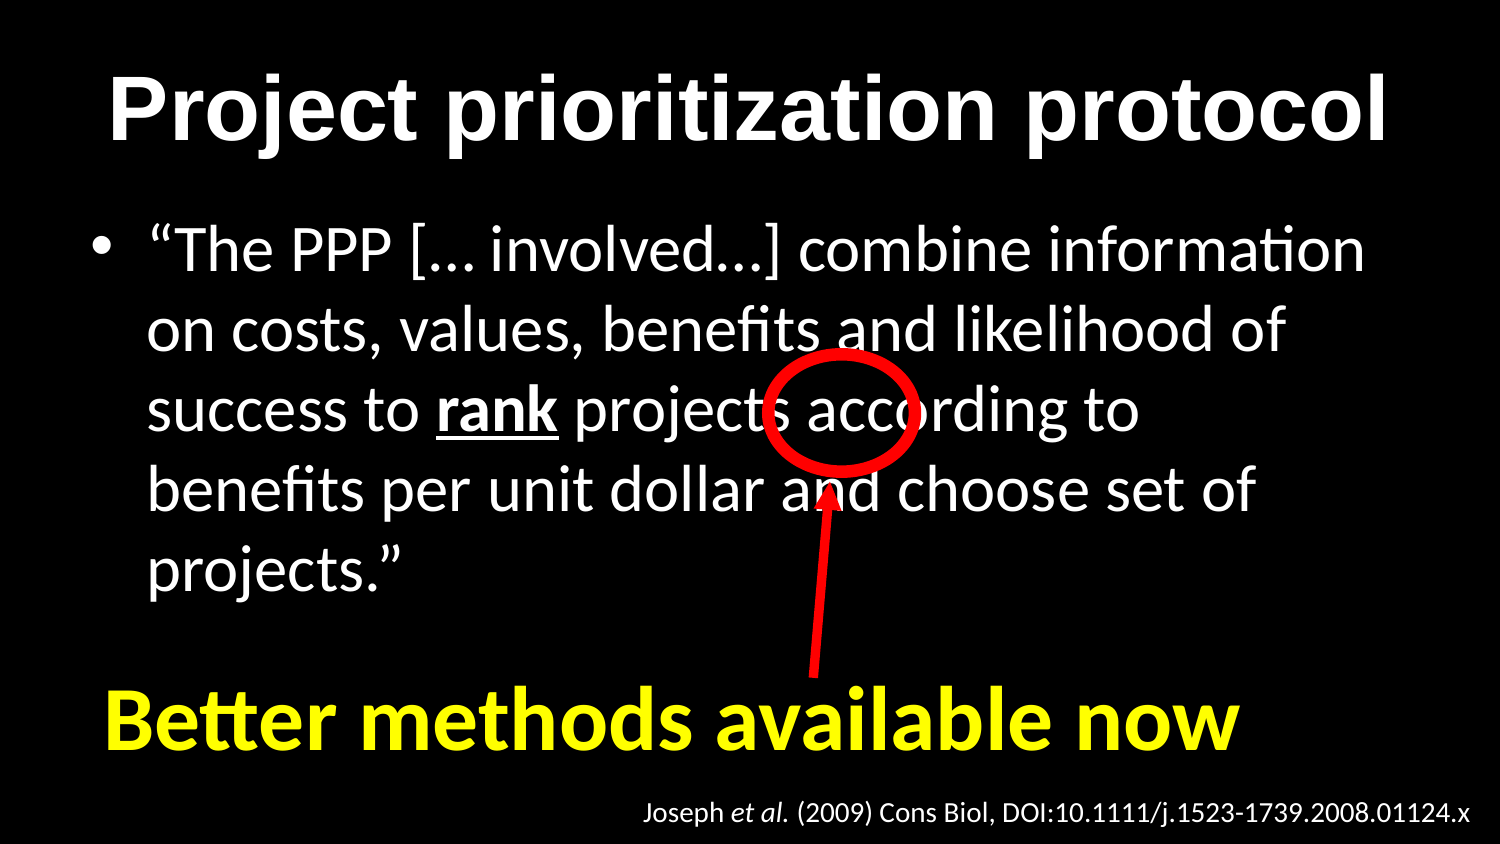

# Project prioritization protocol
“The PPP [… involved…] combine information on costs, values, benefits and likelihood of success to rank projects according to benefits per unit dollar and choose set of projects.”

Better methods available now
Joseph et al. (2009) Cons Biol, DOI:10.1111/j.1523-1739.2008.01124.x